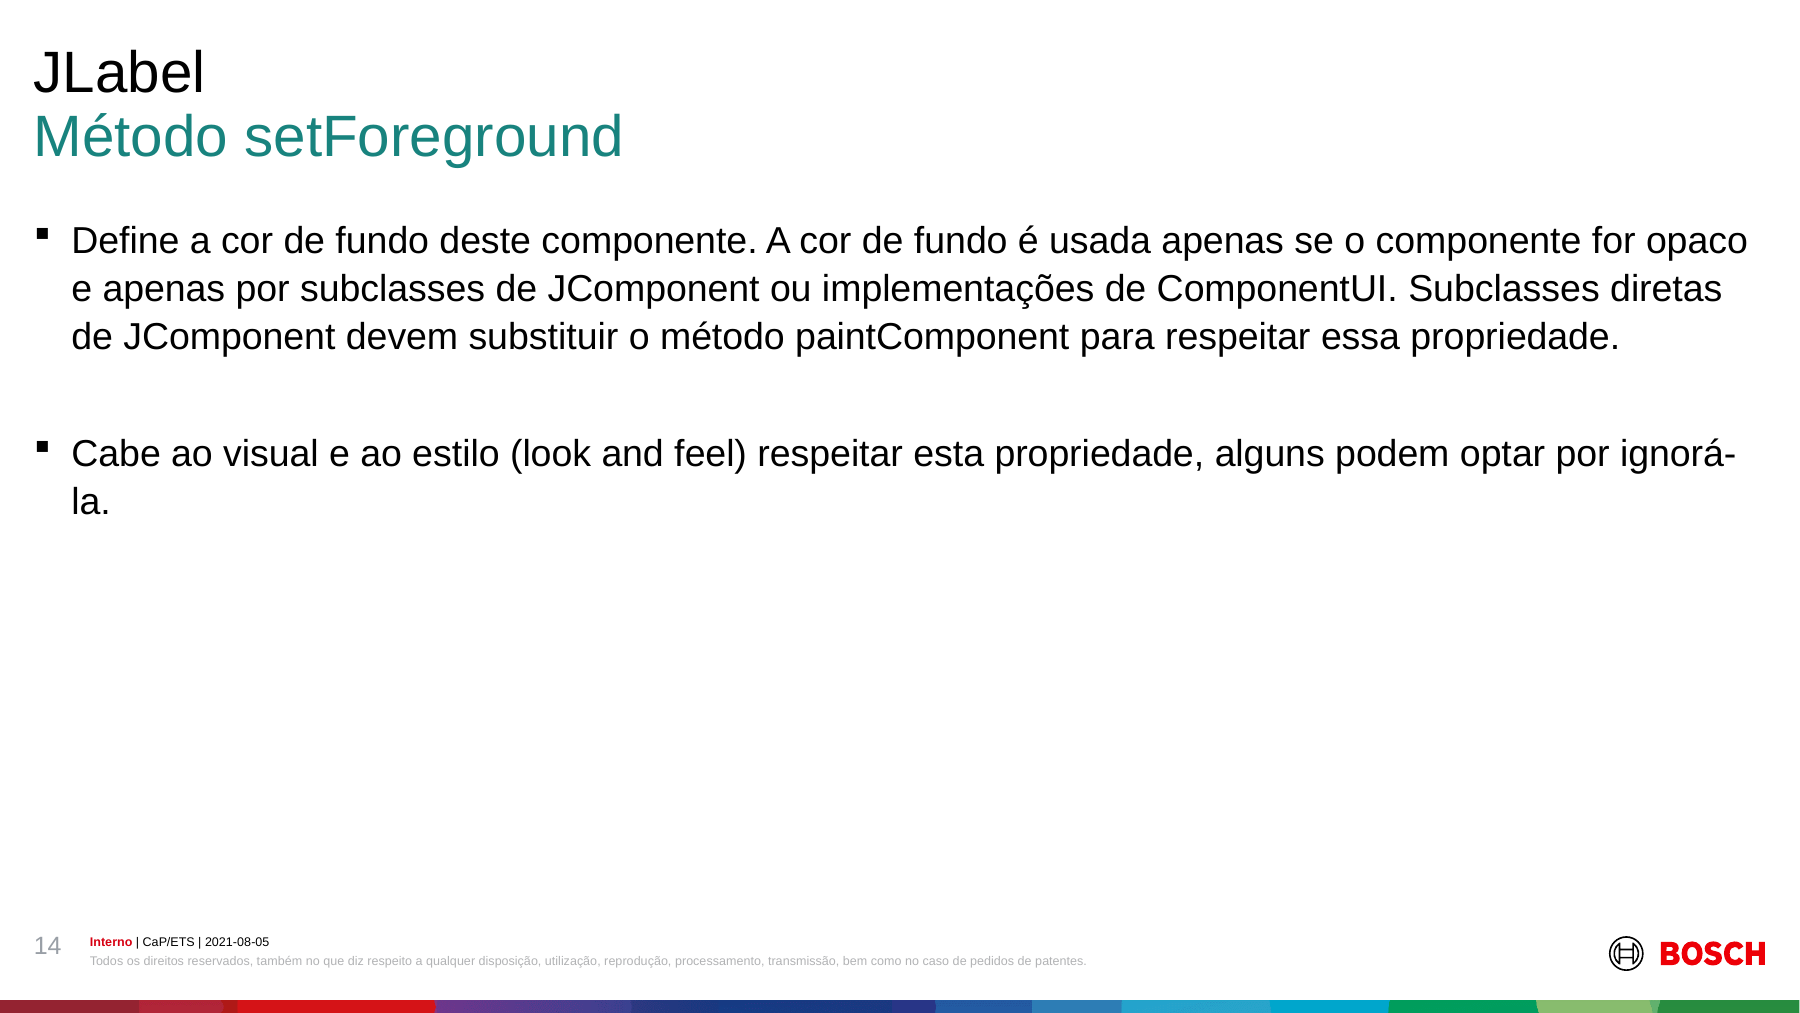

JLabel
# Método setForeground
Define a cor de fundo deste componente. A cor de fundo é usada apenas se o componente for opaco e apenas por subclasses de JComponent ou implementações de ComponentUI. Subclasses diretas de JComponent devem substituir o método paintComponent para respeitar essa propriedade.

Cabe ao visual e ao estilo (look and feel) respeitar esta propriedade, alguns podem optar por ignorá-la.
14